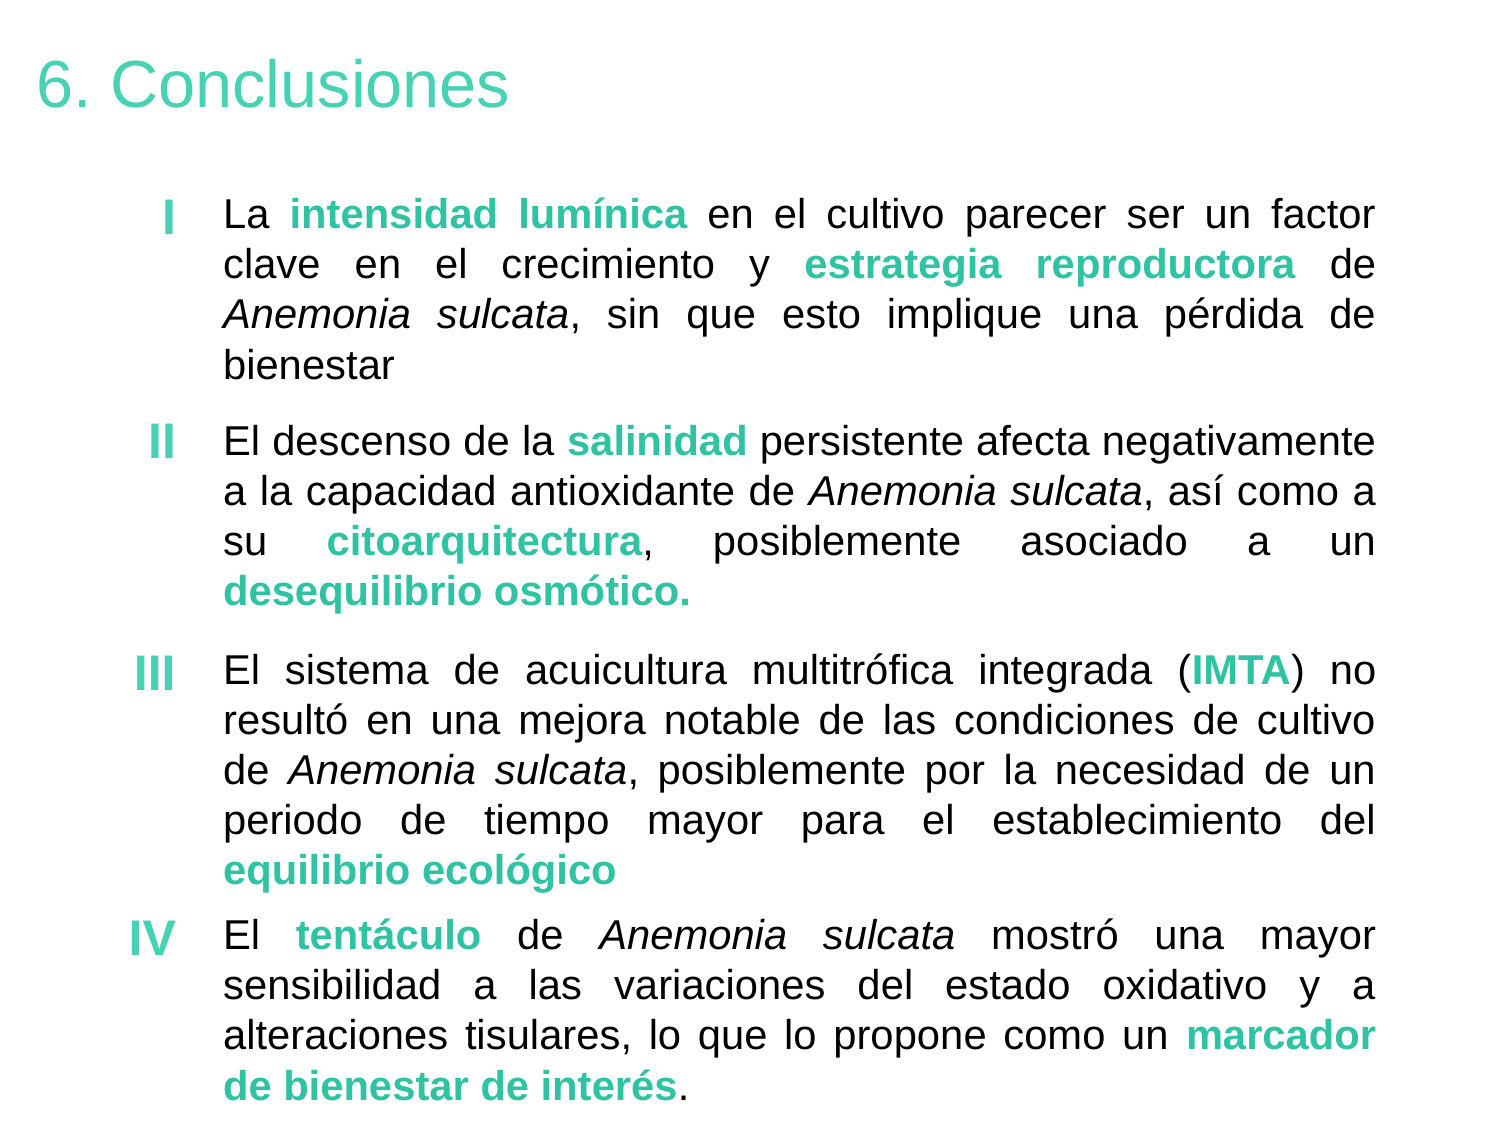

6. Conclusiones
I
La intensidad lumínica en el cultivo parecer ser un factor clave en el crecimiento y estrategia reproductora de Anemonia sulcata, sin que esto implique una pérdida de bienestar
II
El descenso de la salinidad persistente afecta negativamente a la capacidad antioxidante de Anemonia sulcata, así como a su citoarquitectura, posiblemente asociado a un desequilibrio osmótico.
III
El sistema de acuicultura multitrófica integrada (IMTA) no resultó en una mejora notable de las condiciones de cultivo de Anemonia sulcata, posiblemente por la necesidad de un periodo de tiempo mayor para el establecimiento del equilibrio ecológico
IV
El tentáculo de Anemonia sulcata mostró una mayor sensibilidad a las variaciones del estado oxidativo y a alteraciones tisulares, lo que lo propone como un marcador de bienestar de interés.